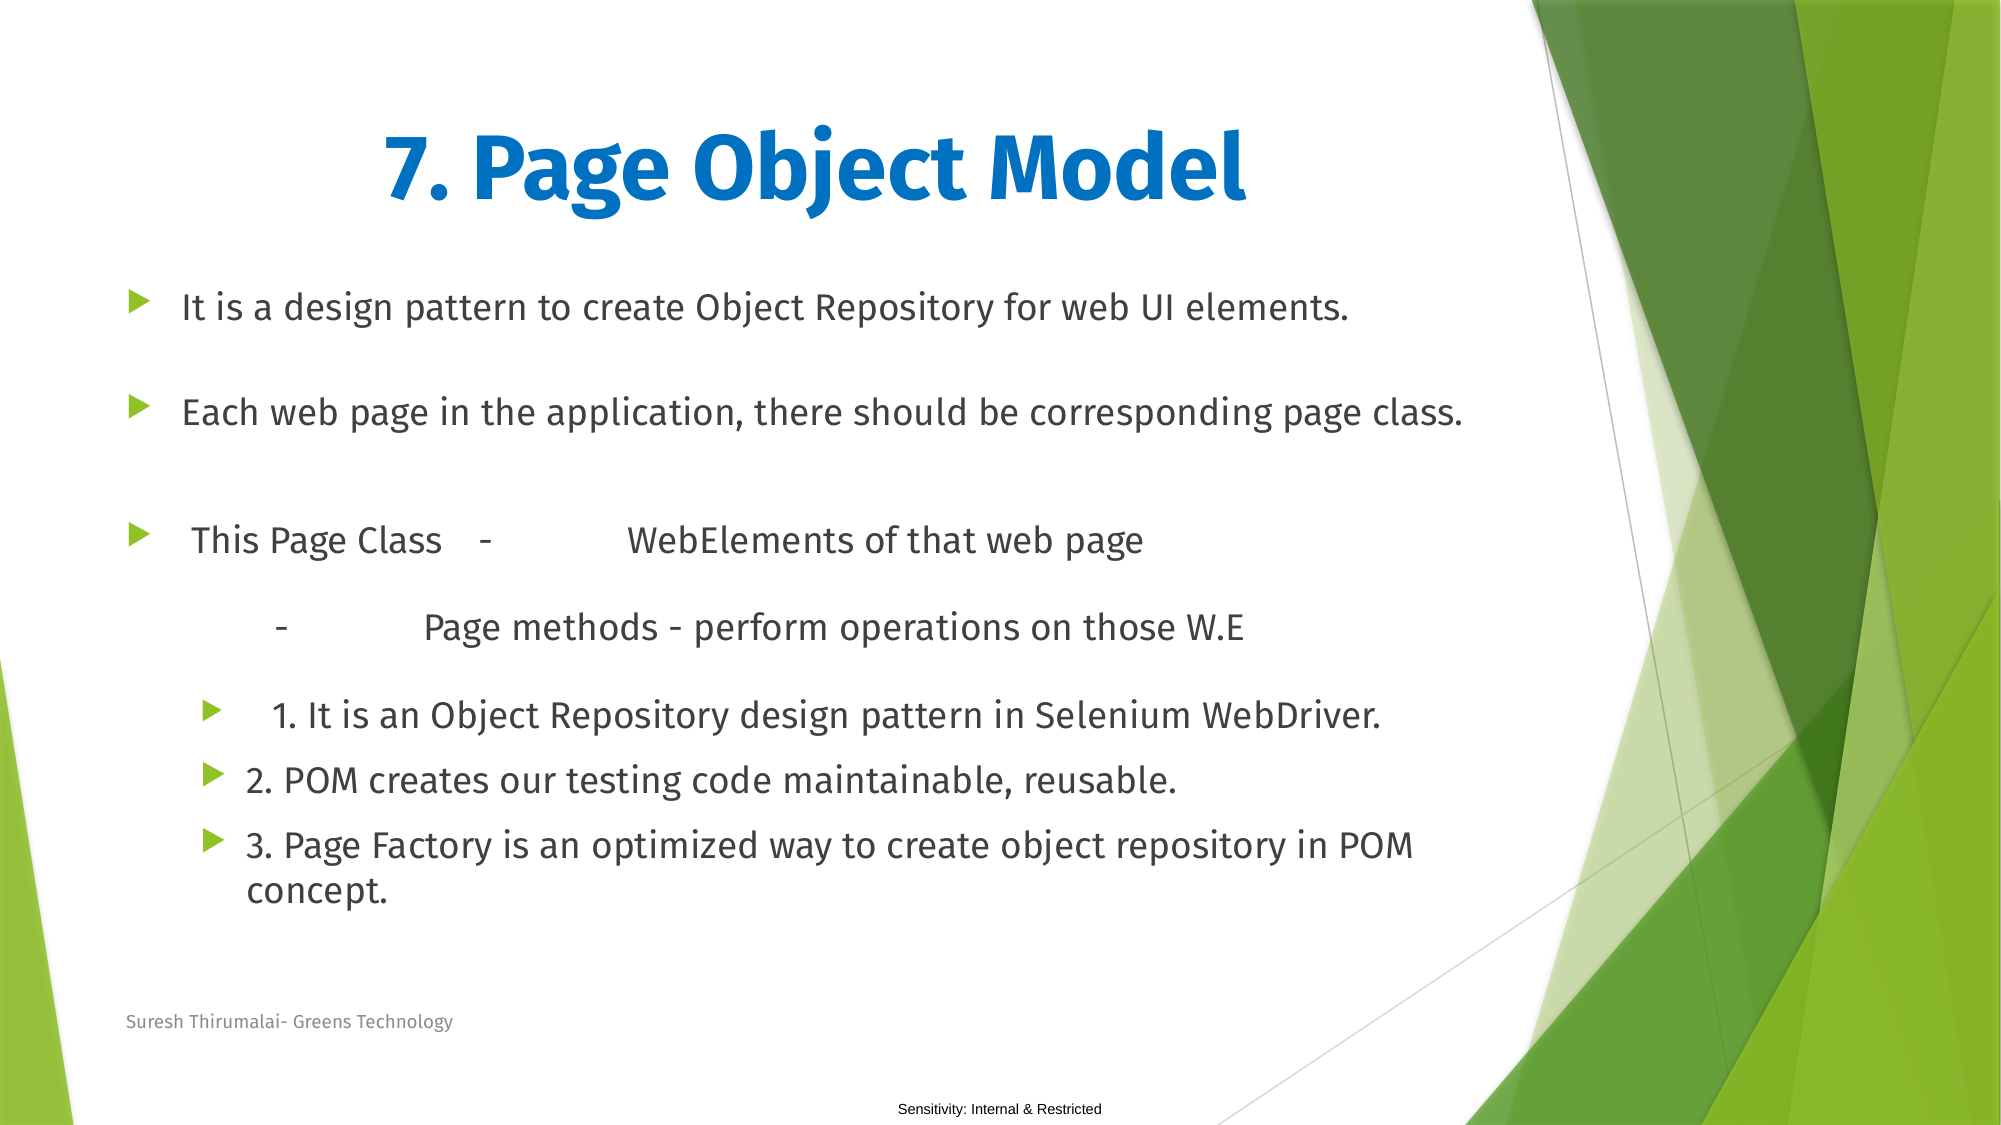

# 7. Page Object Model

It is a design pattern to create Object Repository for web UI elements.

Each web page in the application, there should be corresponding page class.

 This Page Class 	-	WebElements of that web page
					-	Page methods - perform operations on those W.E

   1. It is an Object Repository design pattern in Selenium WebDriver.
	2. POM creates our testing code maintainable, reusable.
	3. Page Factory is an optimized way to create object repository in POM concept.

Suresh Thirumalai- Greens Technology